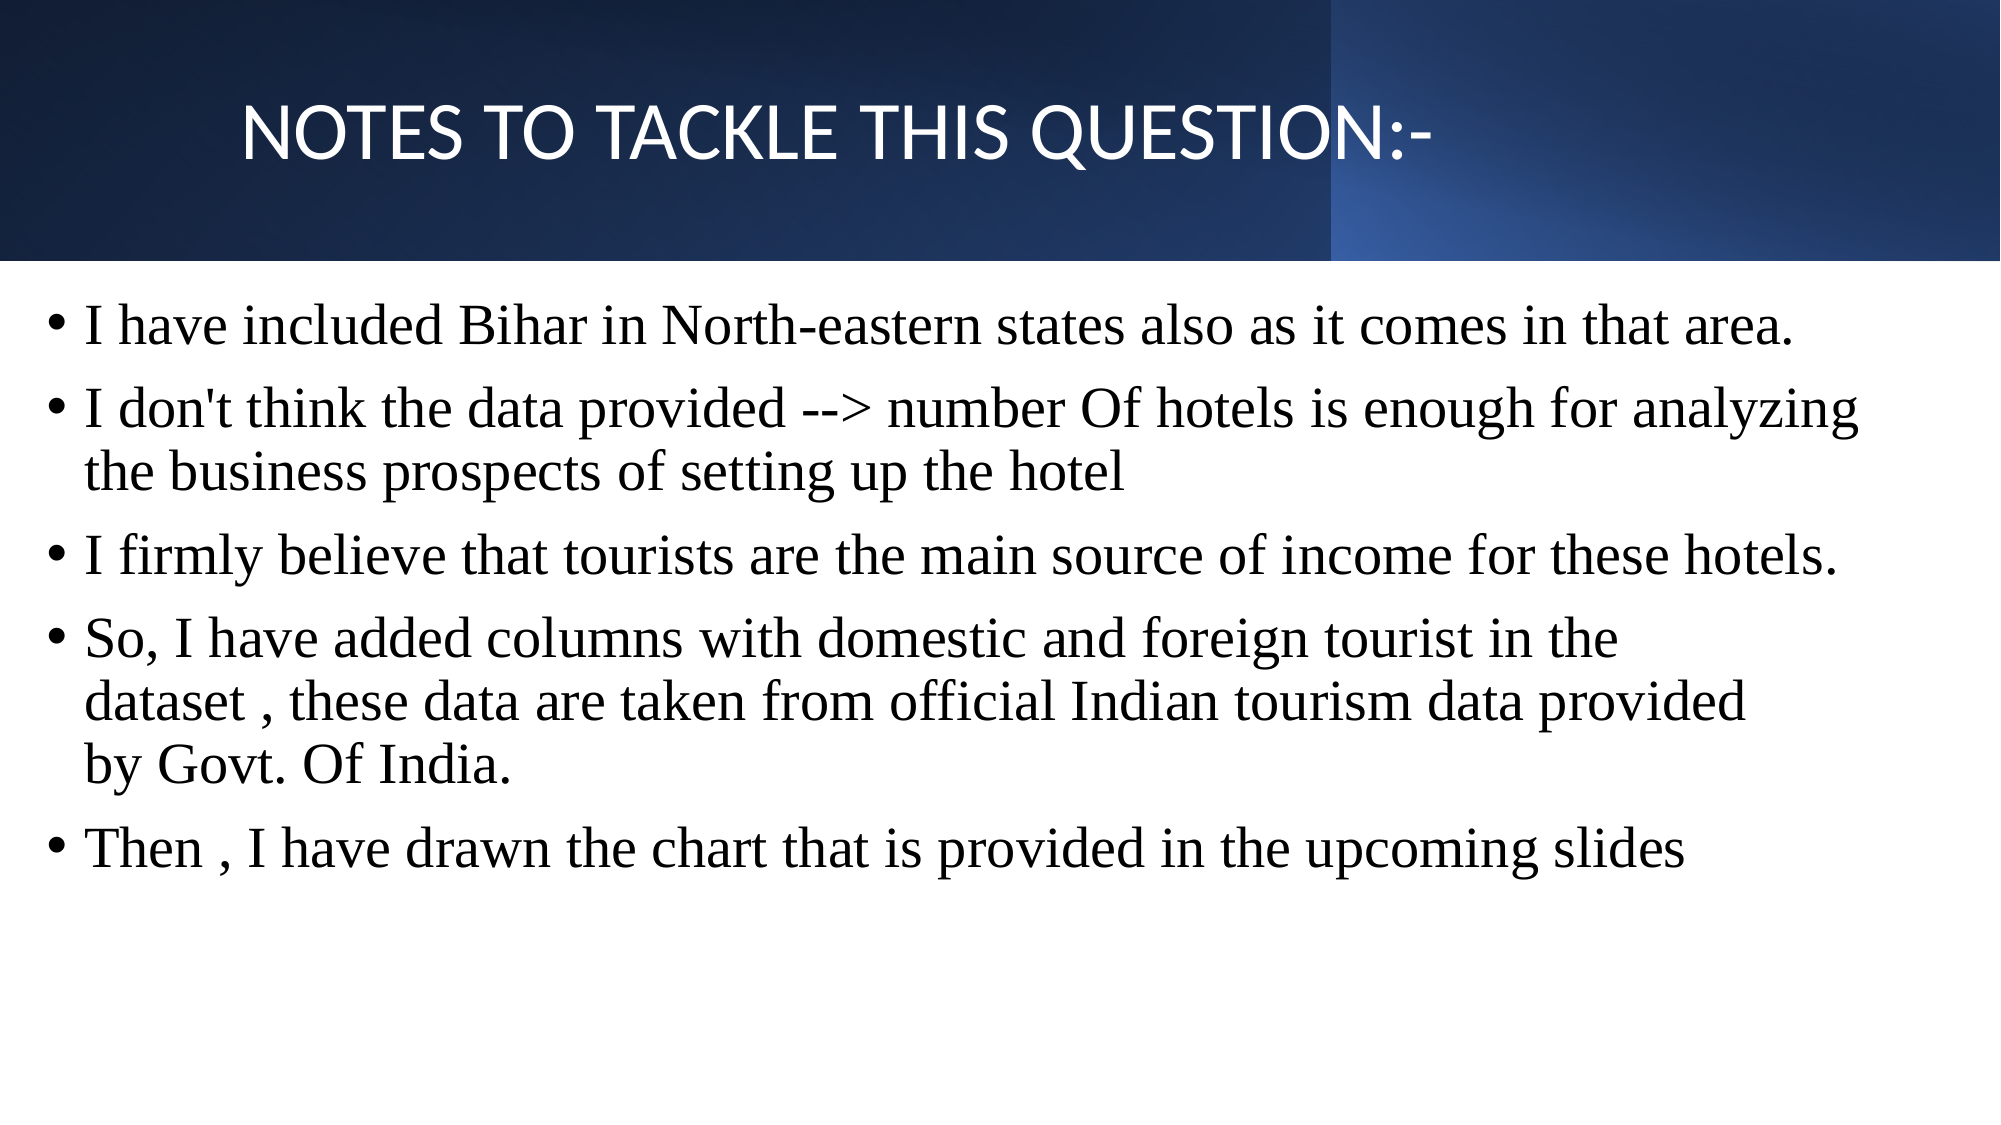

# NOTES TO TACKLE THIS QUESTION:-
I have included Bihar in North-eastern states also as it comes in that area.
I don't think the data provided --> number Of hotels is enough for analyzing the business prospects of setting up the hotel
I firmly believe that tourists are the main source of income for these hotels.
So, I have added columns with domestic and foreign tourist in the dataset , these data are taken from official Indian tourism data provided by Govt. Of India.
Then , I have drawn the chart that is provided in the upcoming slides